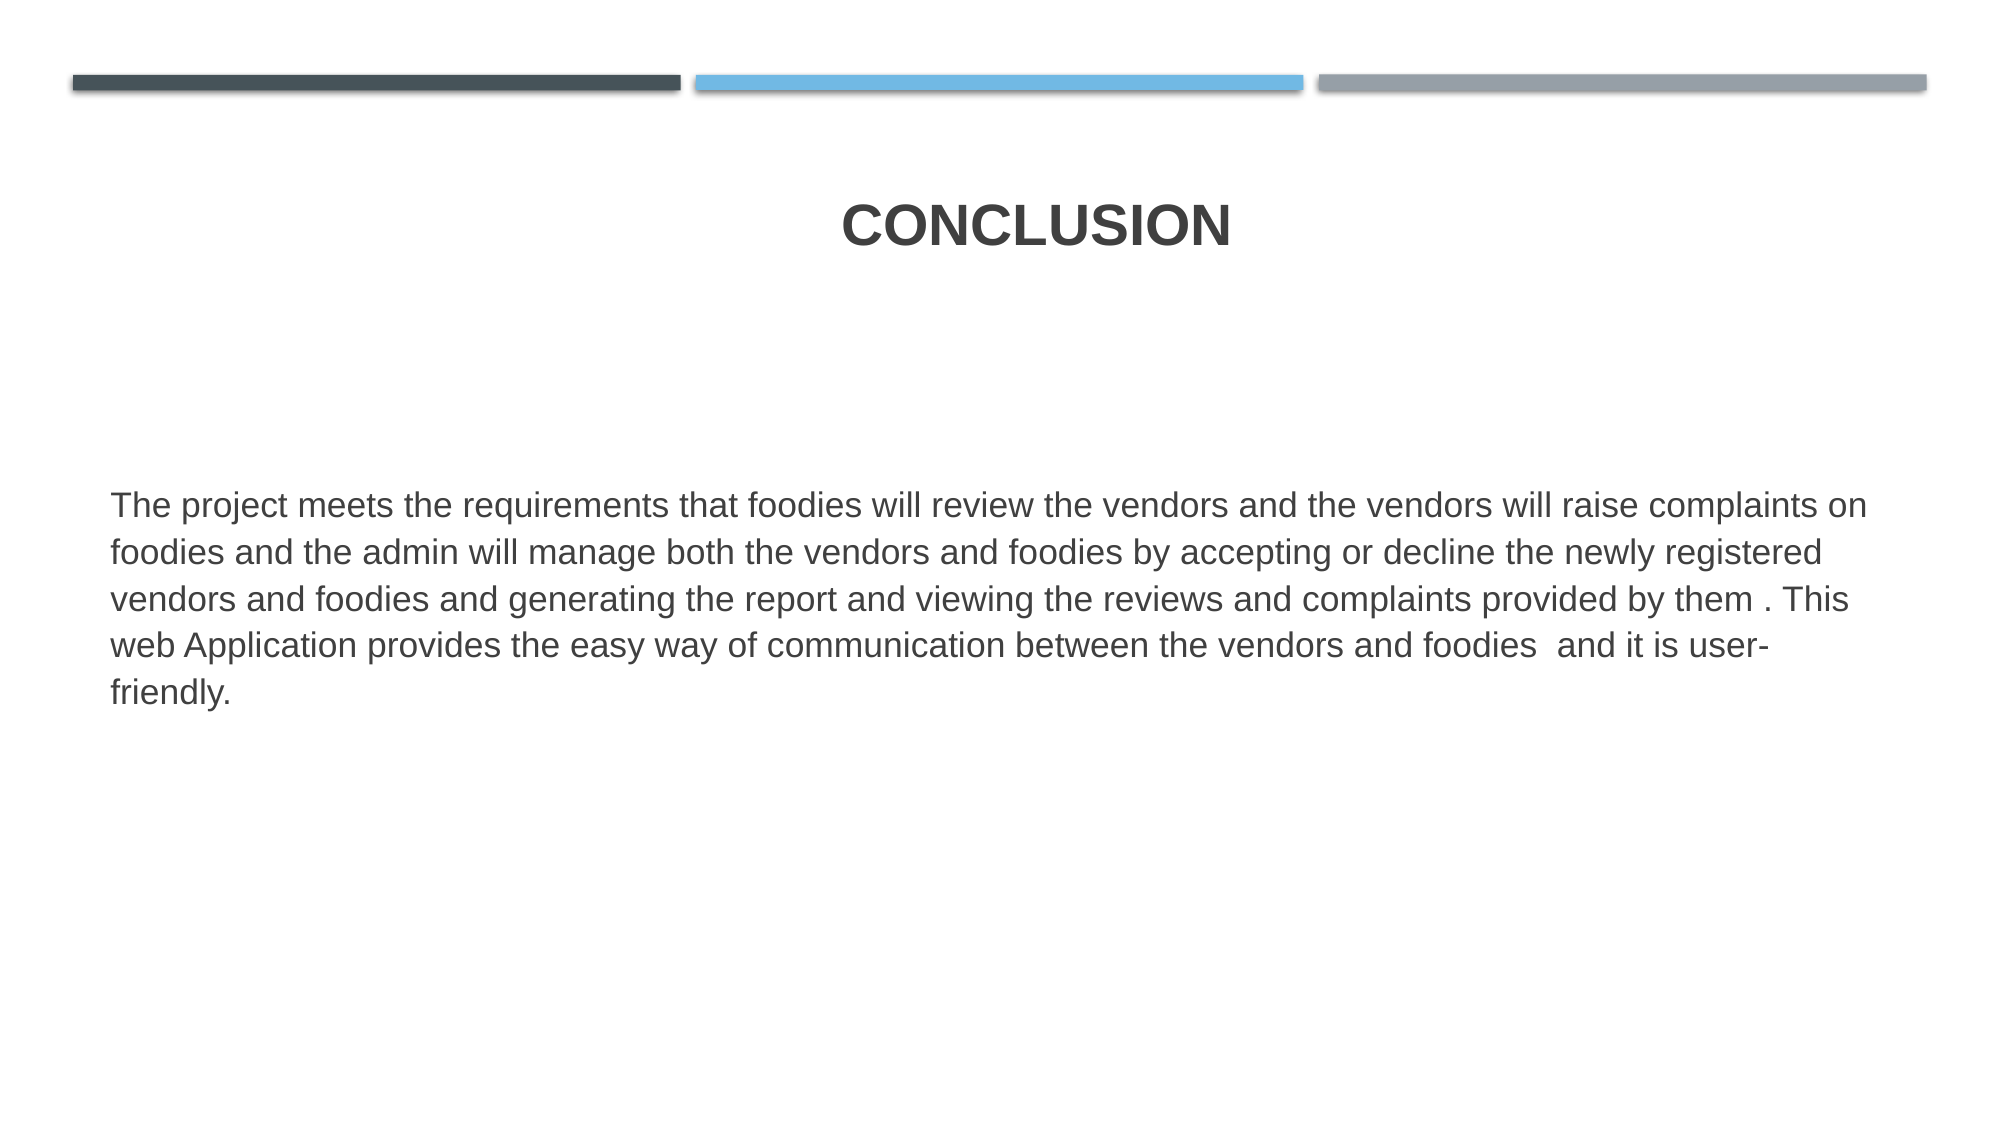

# conclusion
The project meets the requirements that foodies will review the vendors and the vendors will raise complaints on foodies and the admin will manage both the vendors and foodies by accepting or decline the newly registered vendors and foodies and generating the report and viewing the reviews and complaints provided by them . This web Application provides the easy way of communication between the vendors and foodies  and it is user-friendly.